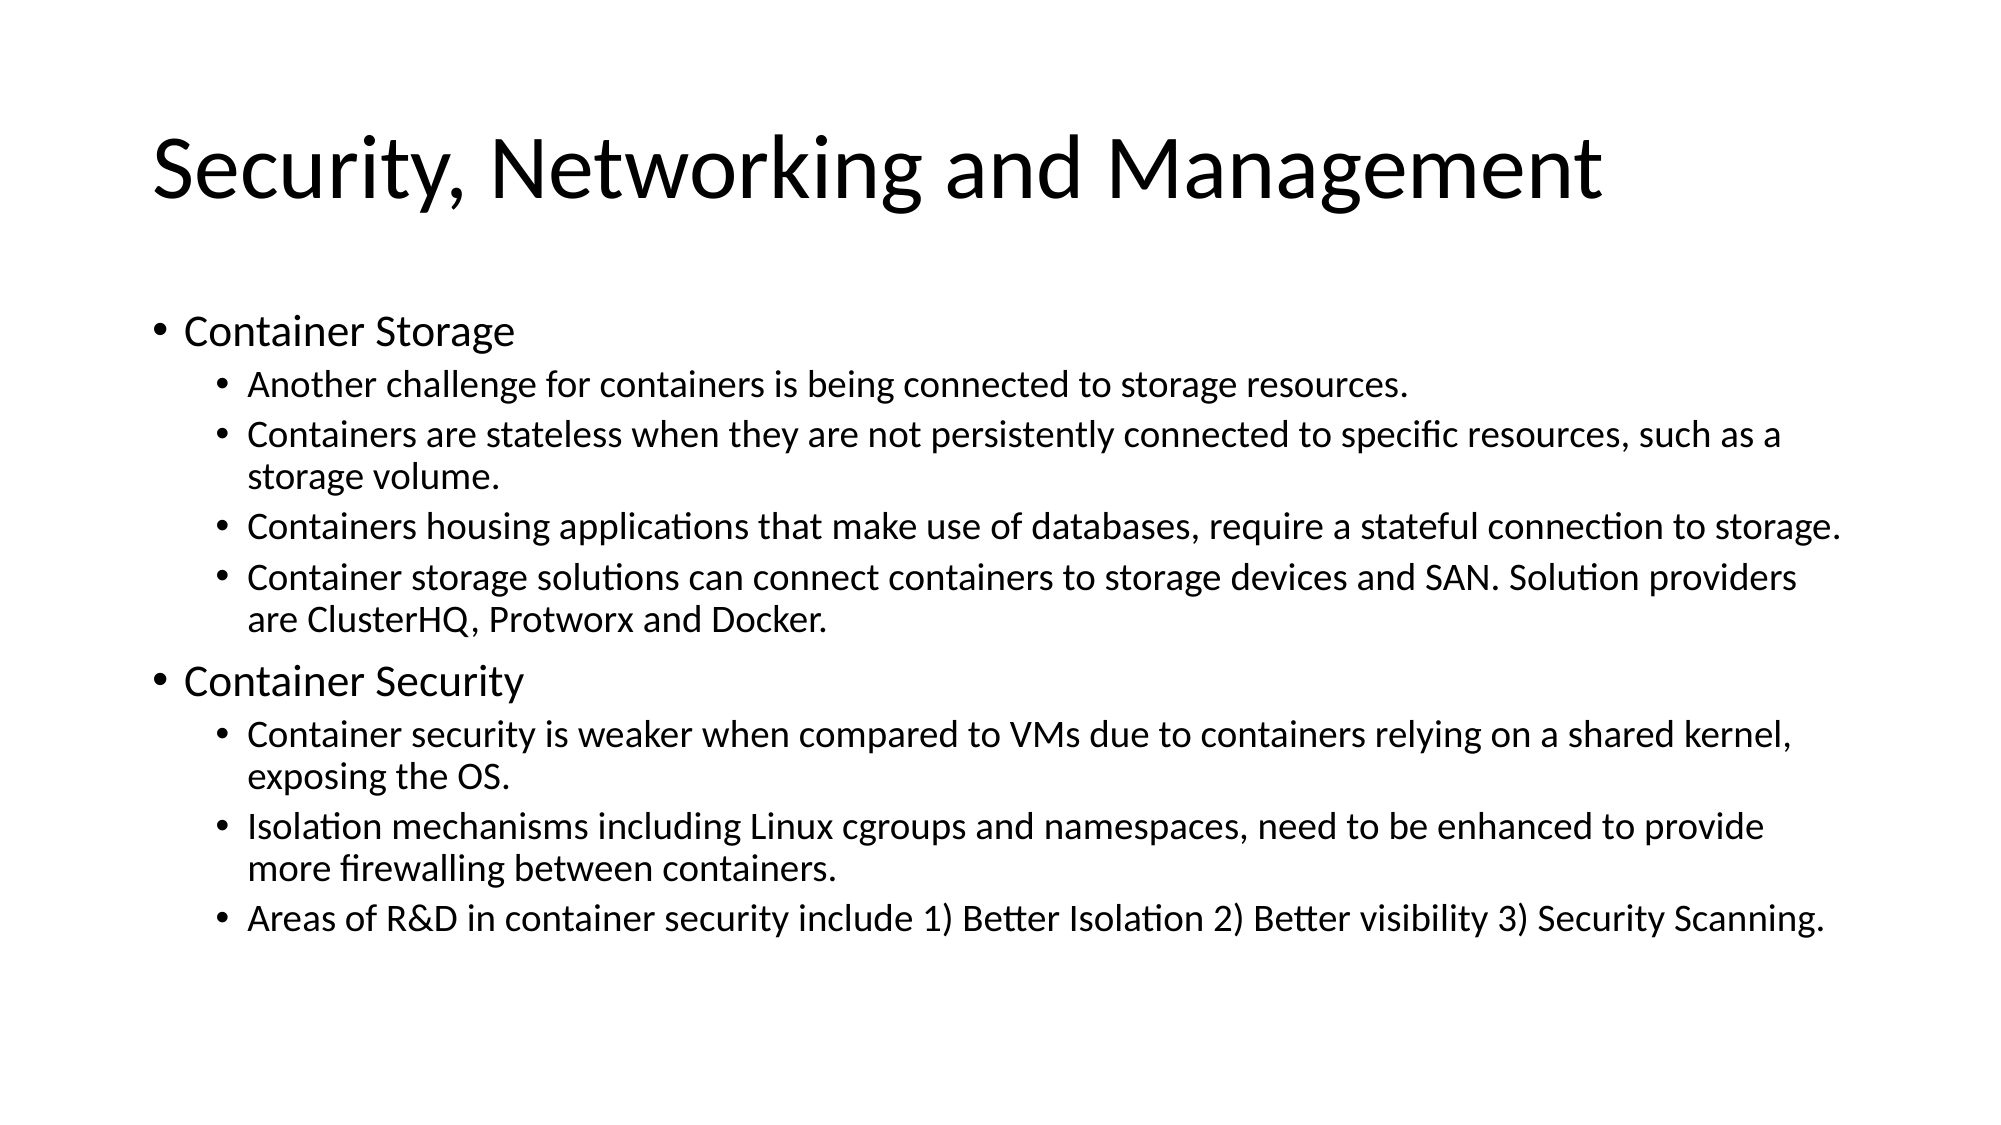

# Security, Networking and Management
Container Storage
Another challenge for containers is being connected to storage resources.
Containers are stateless when they are not persistently connected to specific resources, such as a storage volume.
Containers housing applications that make use of databases, require a stateful connection to storage.
Container storage solutions can connect containers to storage devices and SAN. Solution providers are ClusterHQ, Protworx and Docker.
Container Security
Container security is weaker when compared to VMs due to containers relying on a shared kernel, exposing the OS.
Isolation mechanisms including Linux cgroups and namespaces, need to be enhanced to provide more firewalling between containers.
Areas of R&D in container security include 1) Better Isolation 2) Better visibility 3) Security Scanning.